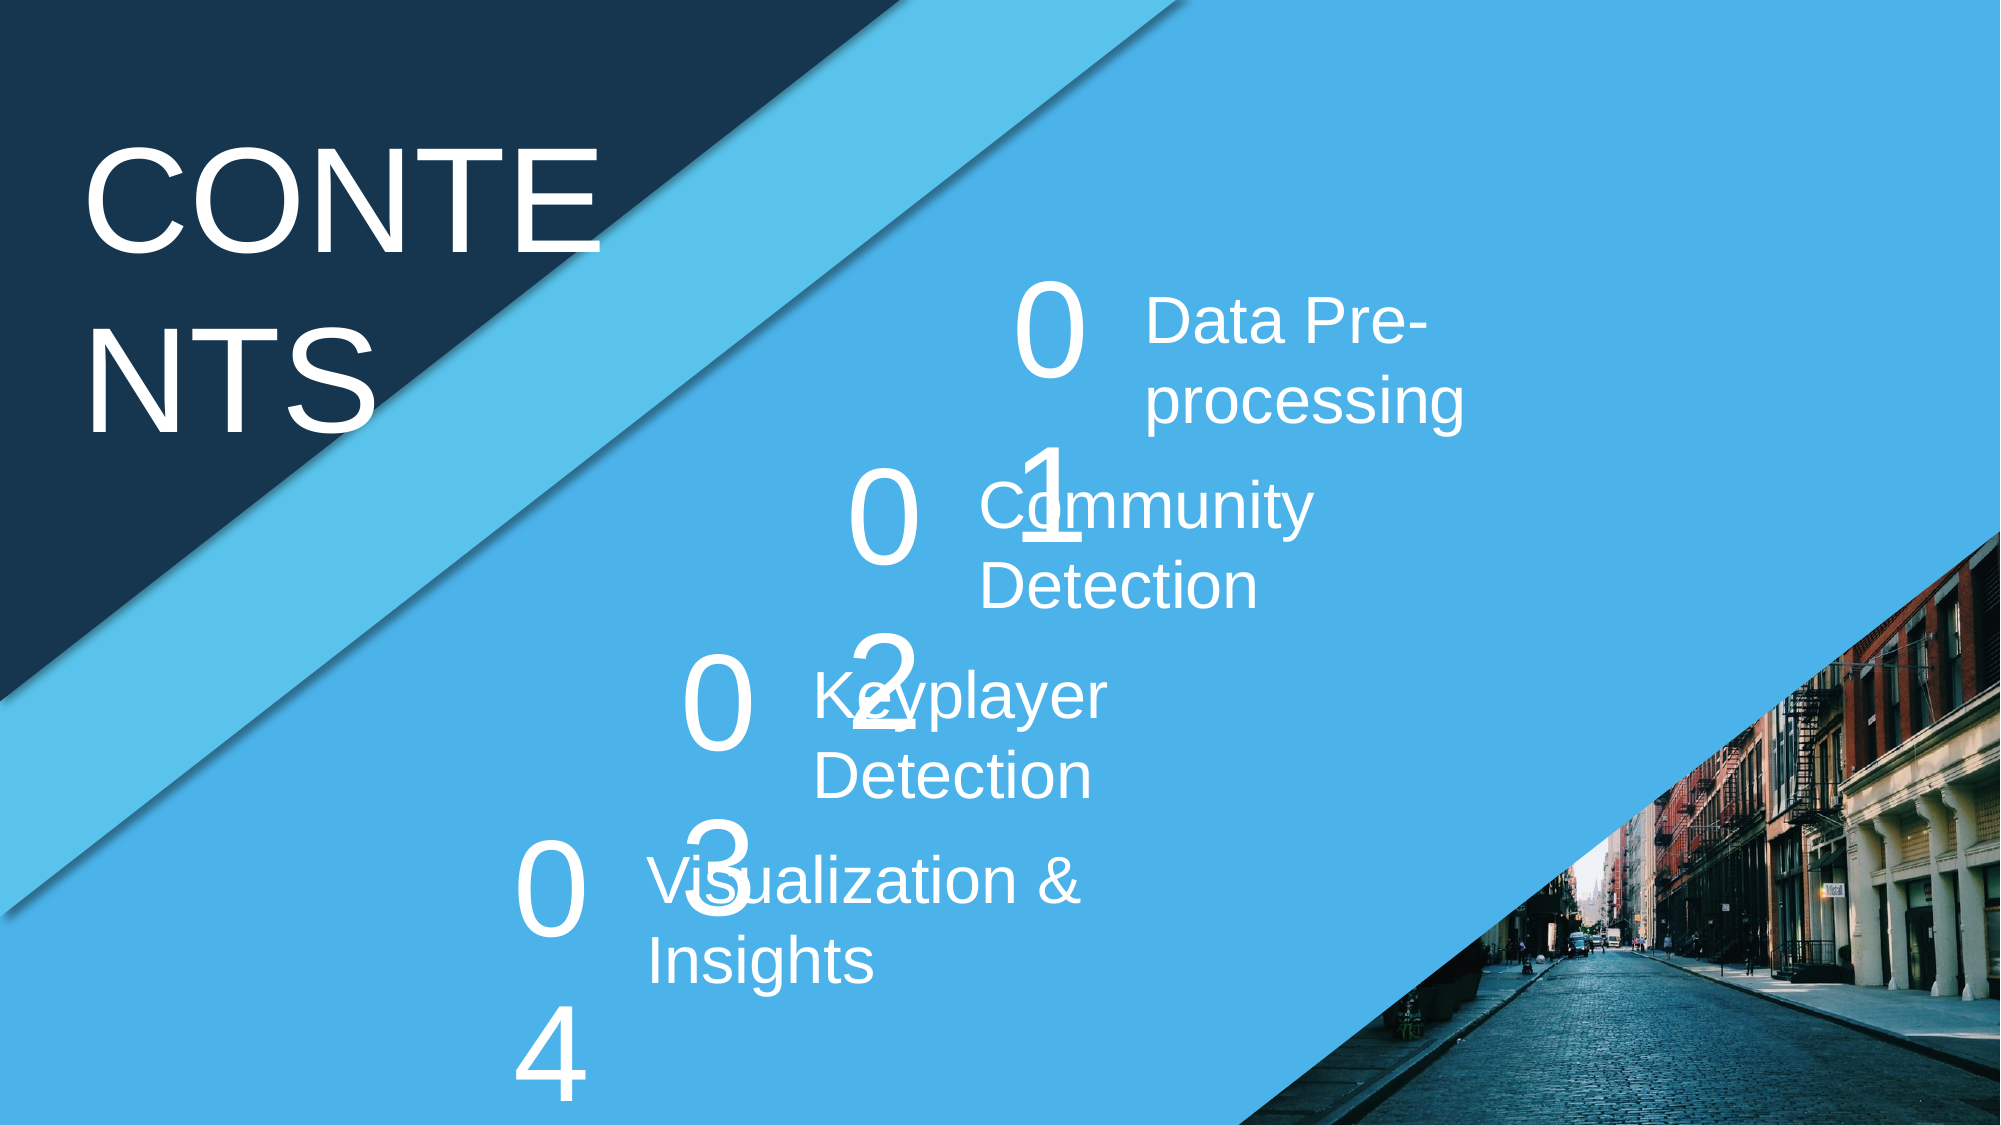

CONTENTS
01
Data Pre-processing
02
Community Detection

03
Keyplayer Detection
04
Visualization & Insights